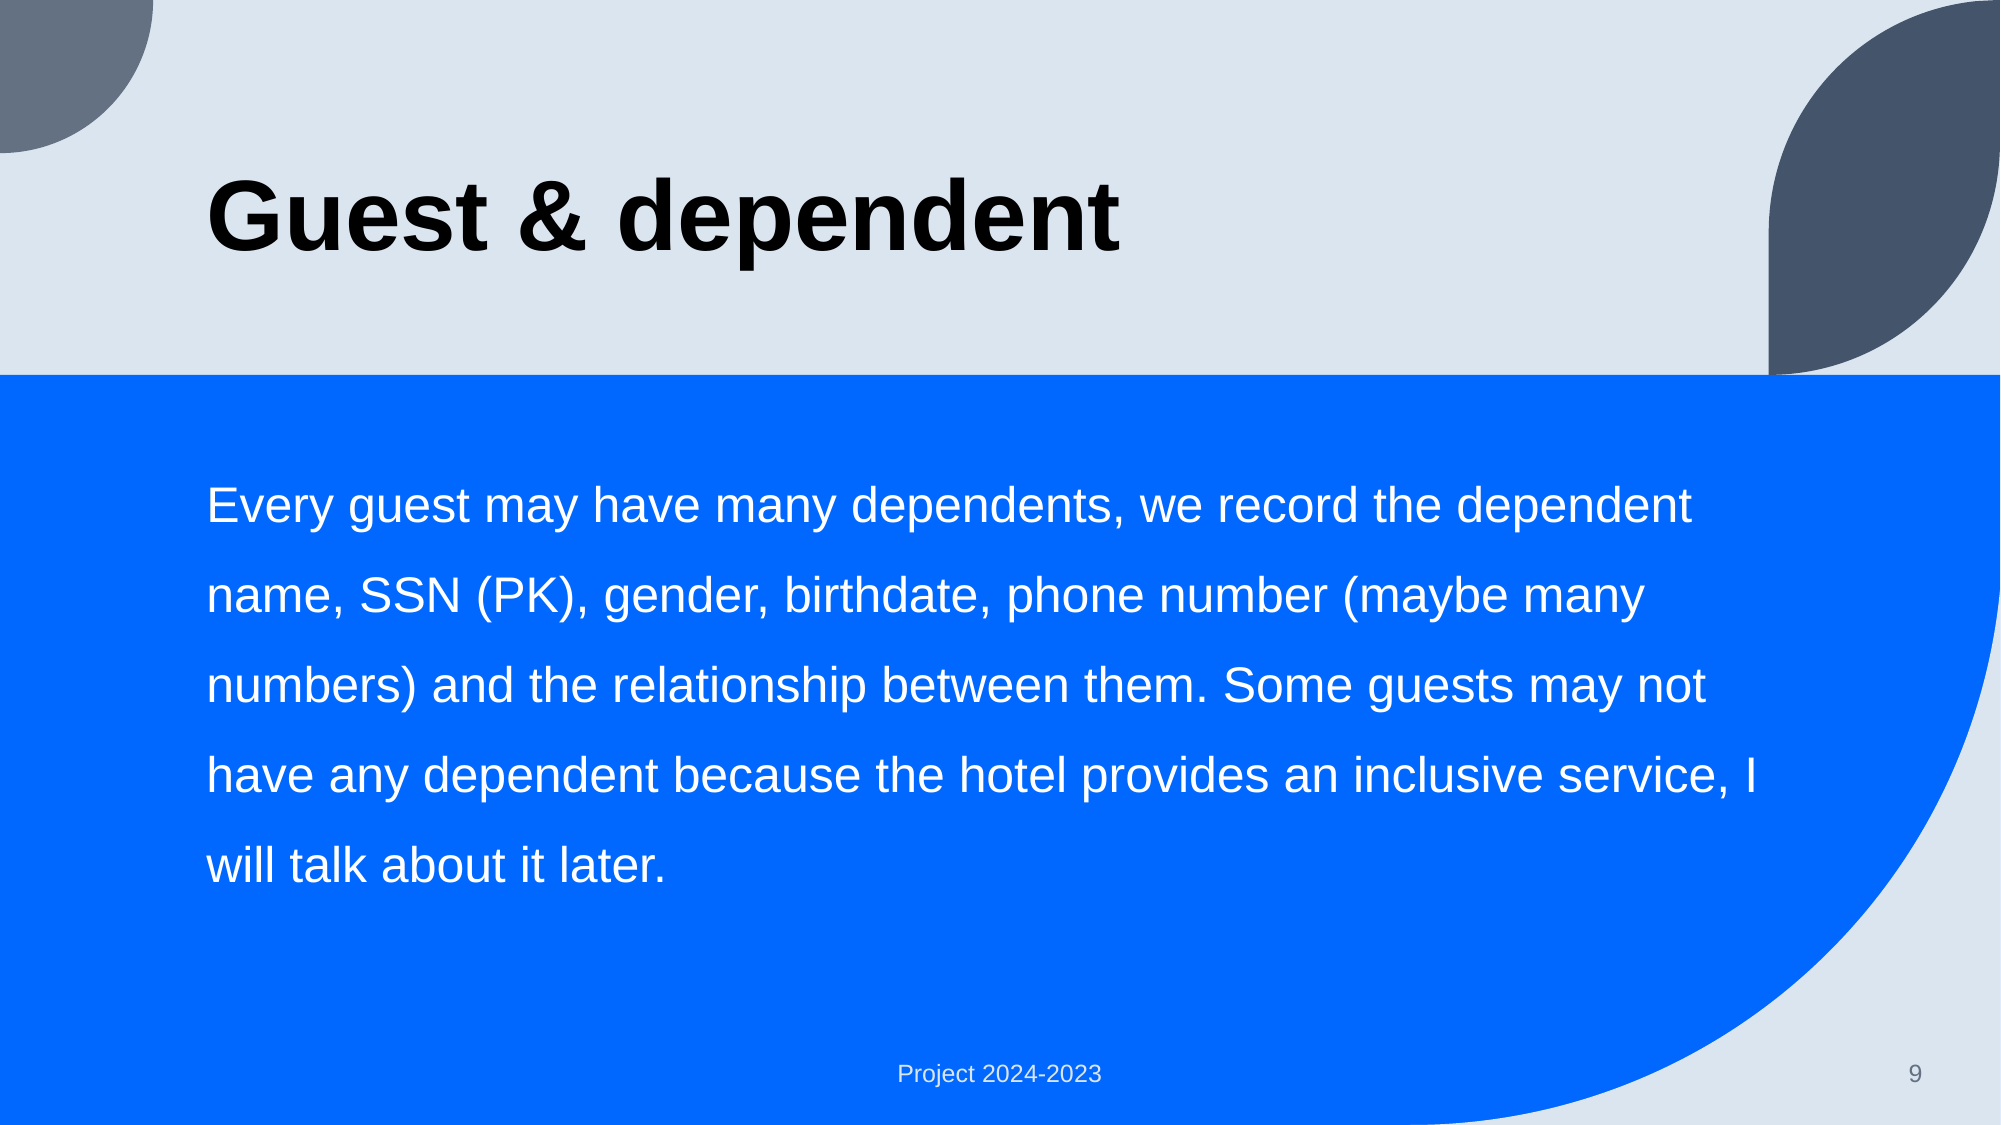

# Guest & dependent
Every guest may have many dependents, we record the dependent name, SSN (PK), gender, birthdate, phone number (maybe many numbers) and the relationship between them. Some guests may not have any dependent because the hotel provides an inclusive service, I will talk about it later.
Project 2024-2023
9